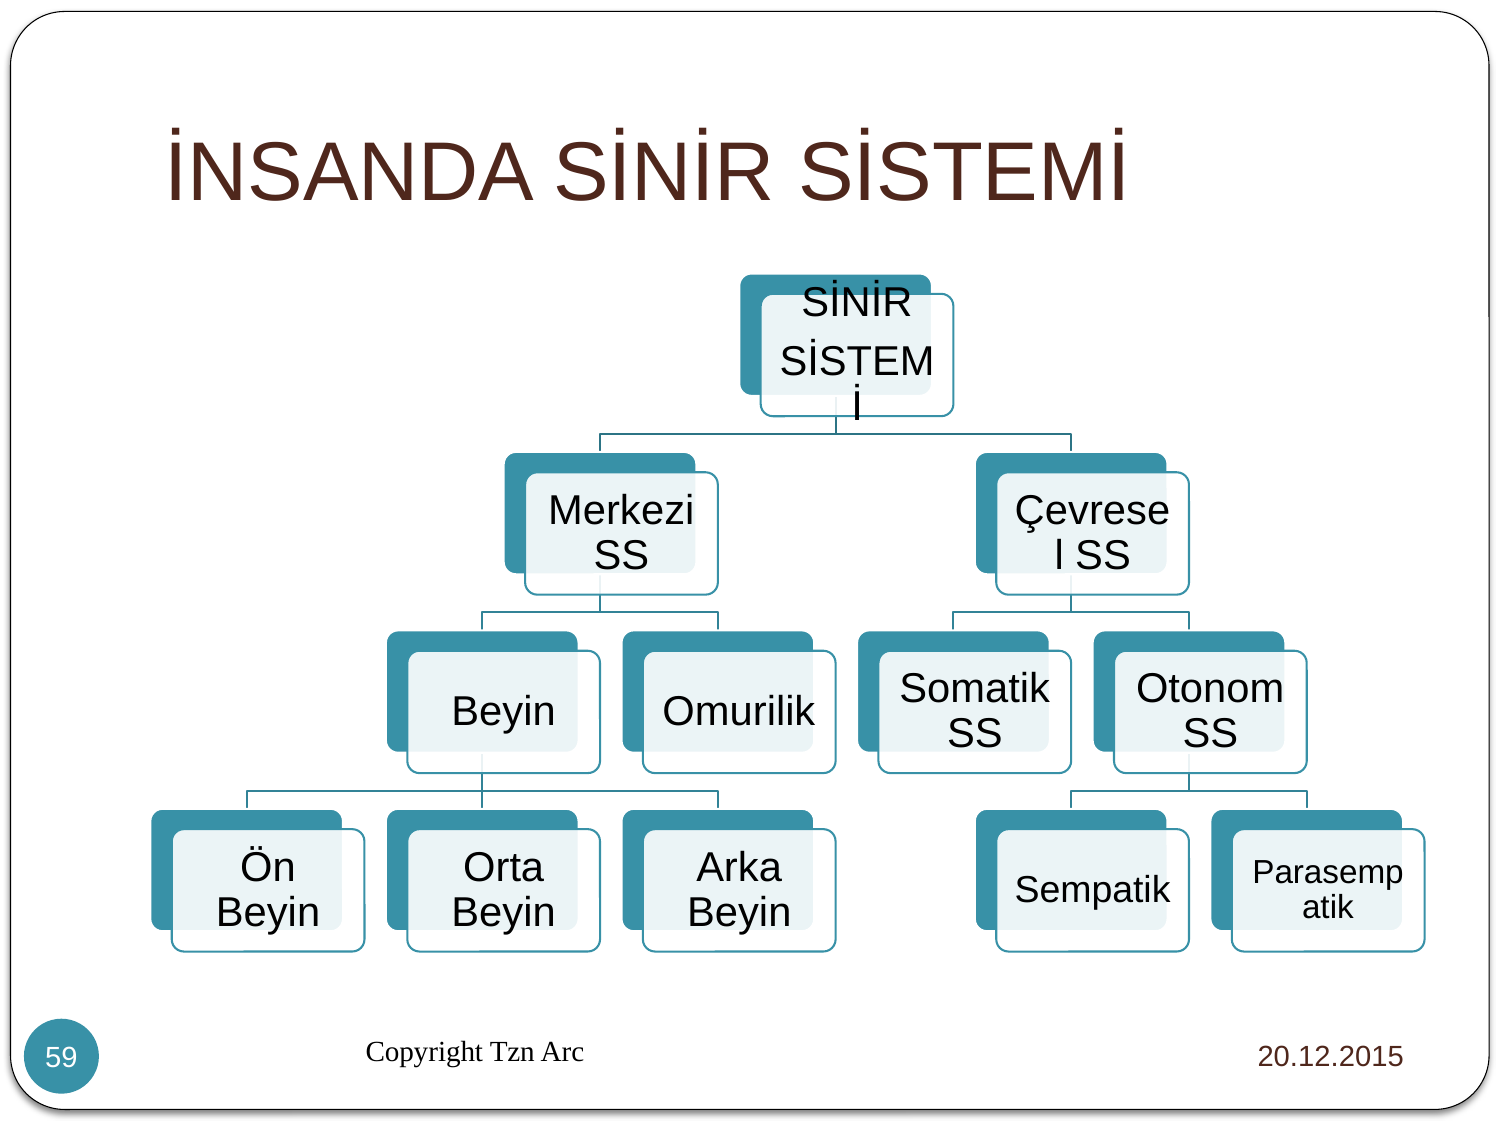

# İNSANDA SİNİR SİSTEMİ
SİNİR
SİSTEMİ
Merkezi SS
Beyin
Ön Beyin
Orta Beyin
Arka Beyin
Omurilik
Çevresel SS
Somatik SS
Otonom SS
Sempatik
Parasempatik
Copyright Tzn Arc
20.12.2015
59